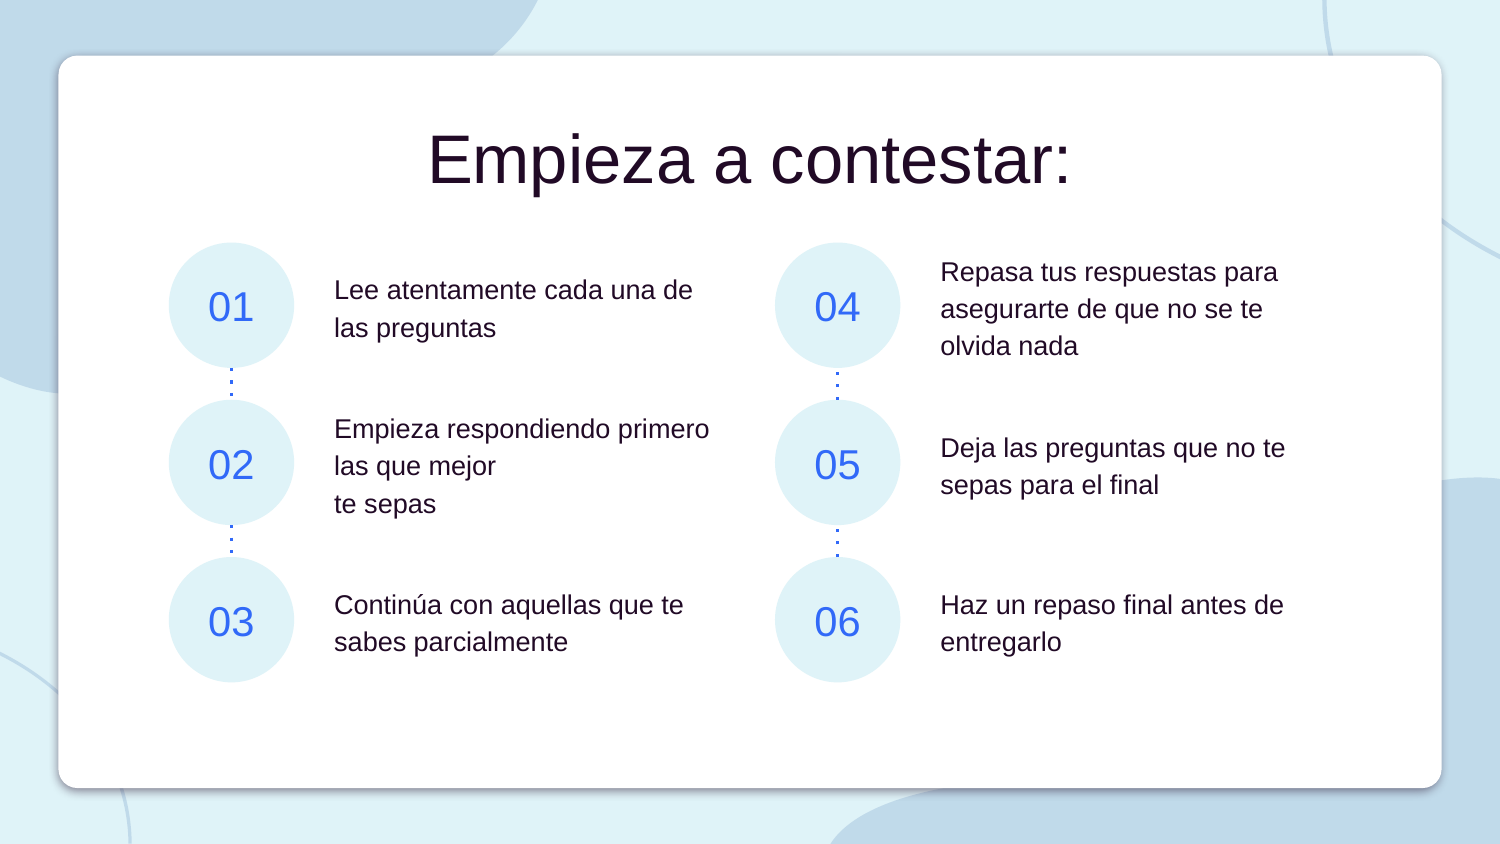

# Empieza a contestar:
01
Lee atentamente cada una de las preguntas
04
Repasa tus respuestas para asegurarte de que no se te olvida nada
02
Empieza respondiendo primero las que mejor
te sepas
05
Deja las preguntas que no te sepas para el final
03
Continúa con aquellas que te sabes parcialmente
06
Haz un repaso final antes de entregarlo